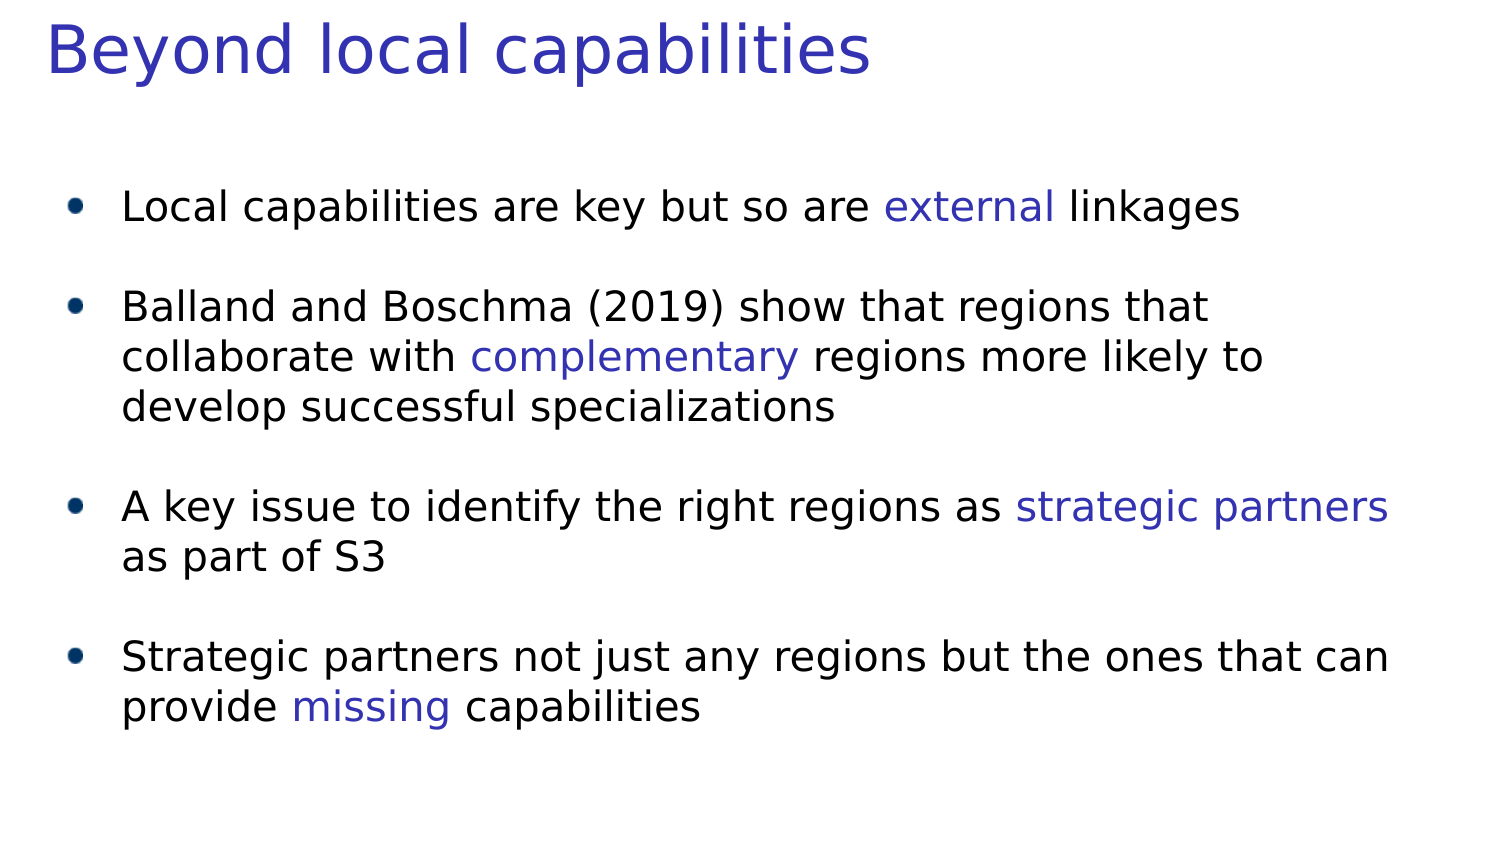

# Beyond local capabilities
Local capabilities are key but so are external linkages
Balland and Boschma (2019) show that regions that collaborate with complementary regions more likely to develop successful specializations
A key issue to identify the right regions as strategic partners as part of S3
Strategic partners not just any regions but the ones that can provide missing capabilities